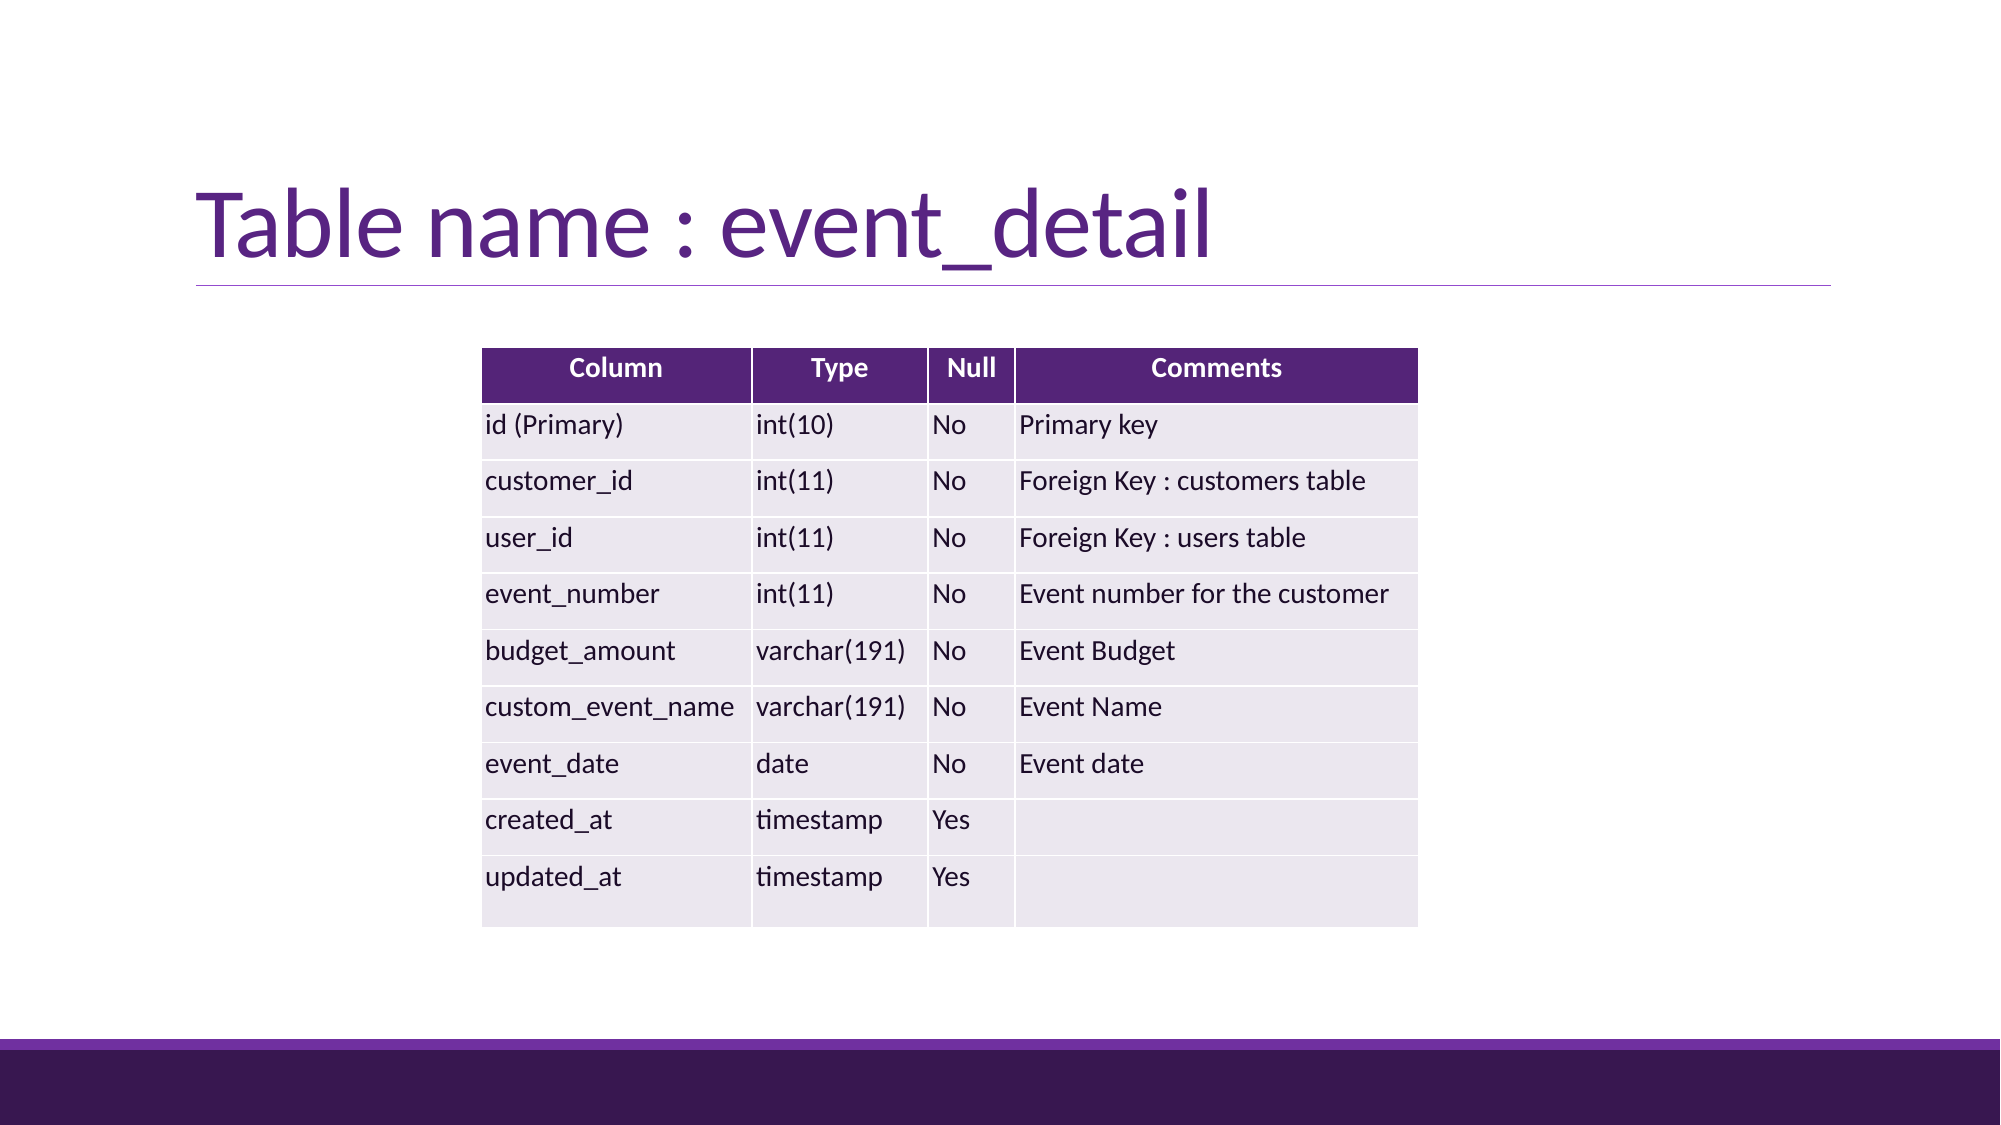

# Table name : event_detail
| Column | Type | Null | Comments |
| --- | --- | --- | --- |
| id (Primary) | int(10) | No | Primary key |
| customer\_id | int(11) | No | Foreign Key : customers table |
| user\_id | int(11) | No | Foreign Key : users table |
| event\_number | int(11) | No | Event number for the customer |
| budget\_amount | varchar(191) | No | Event Budget |
| custom\_event\_name | varchar(191) | No | Event Name |
| event\_date | date | No | Event date |
| created\_at | timestamp | Yes |  |
| updated\_at | timestamp | Yes |  |